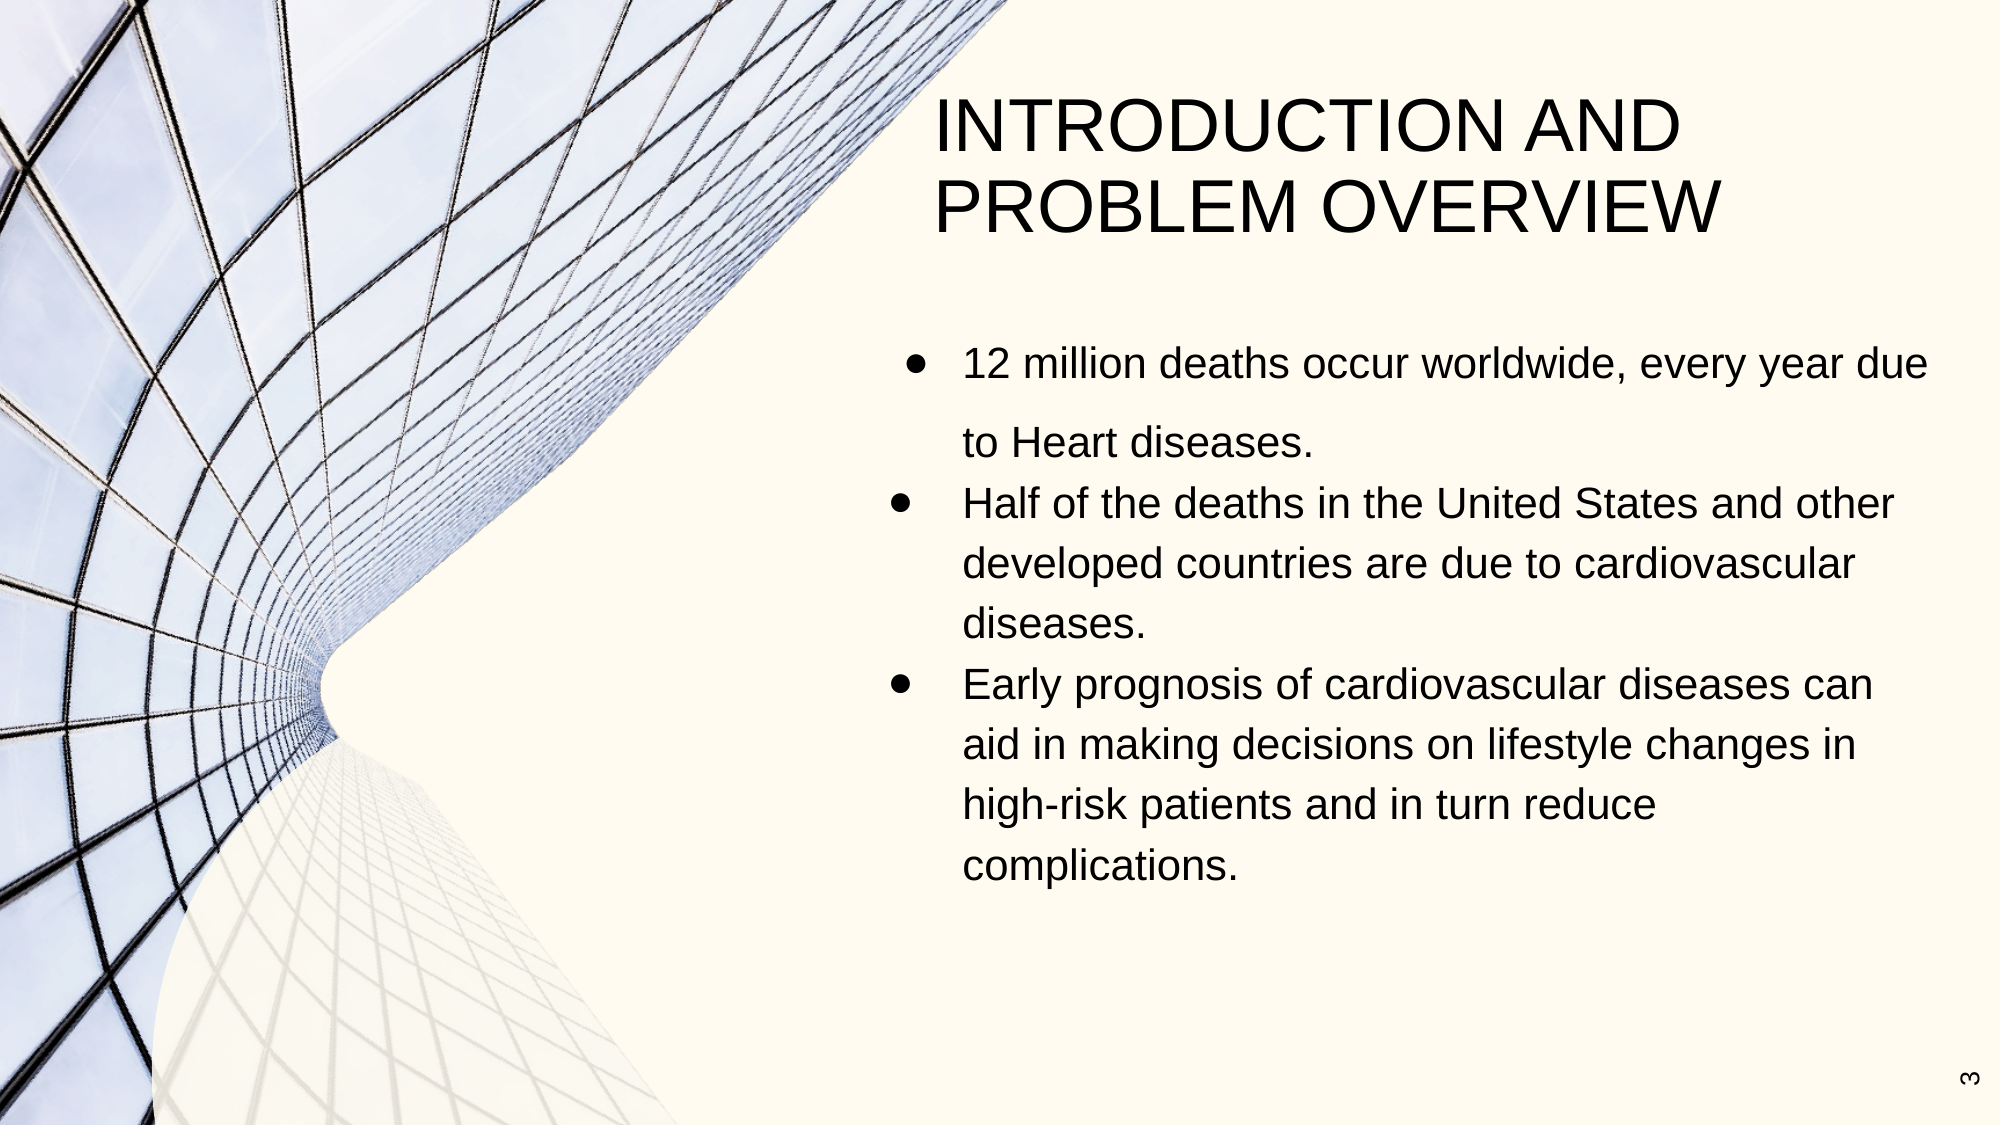

# INTRODUCTION AND PROBLEM OVERVIEW
12 million deaths occur worldwide, every year due to Heart diseases.
Half of the deaths in the United States and other developed countries are due to cardiovascular diseases.
Early prognosis of cardiovascular diseases can aid in making decisions on lifestyle changes in high-risk patients and in turn reduce complications.

3